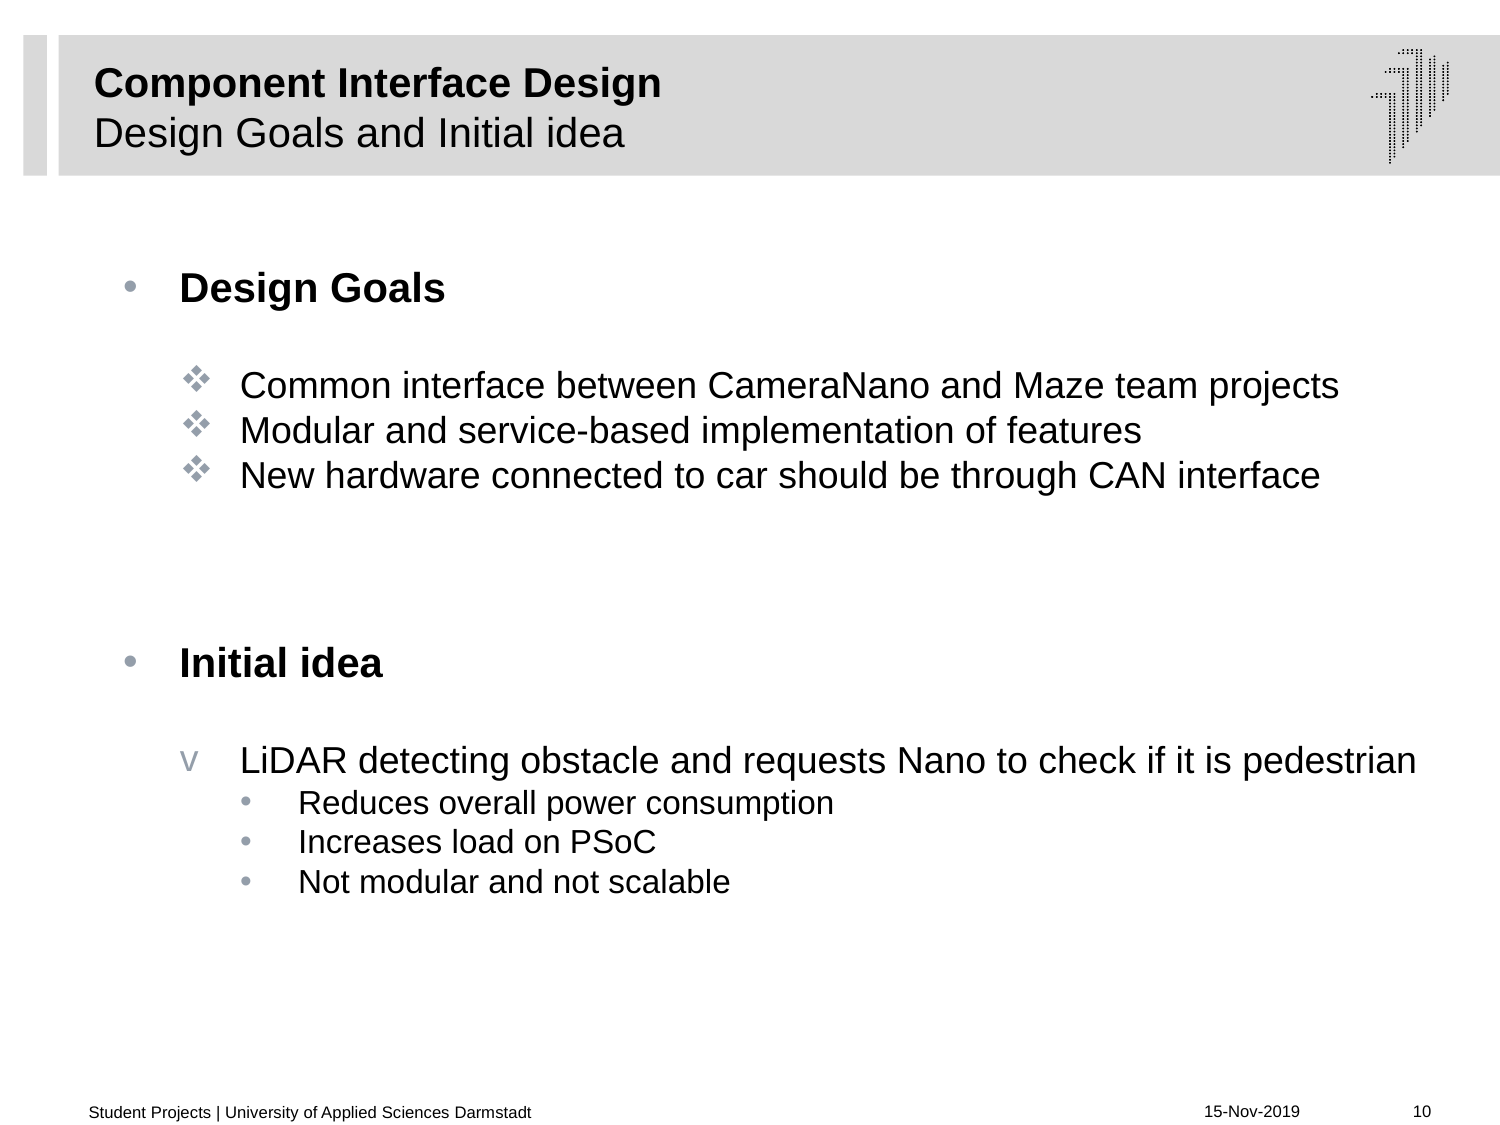

# Component Interface Design Design Goals and Initial idea
Design Goals

Common interface between CameraNano and Maze team projects
Modular and service-based implementation of features
New hardware connected to car should be through CAN interface

Initial idea

LiDAR detecting obstacle and requests Nano to check if it is pedestrian
Reduces overall power consumption
Increases load on PSoC
Not modular and not scalable

Student Projects | University of Applied Sciences Darmstadt
15-Nov-2019
10